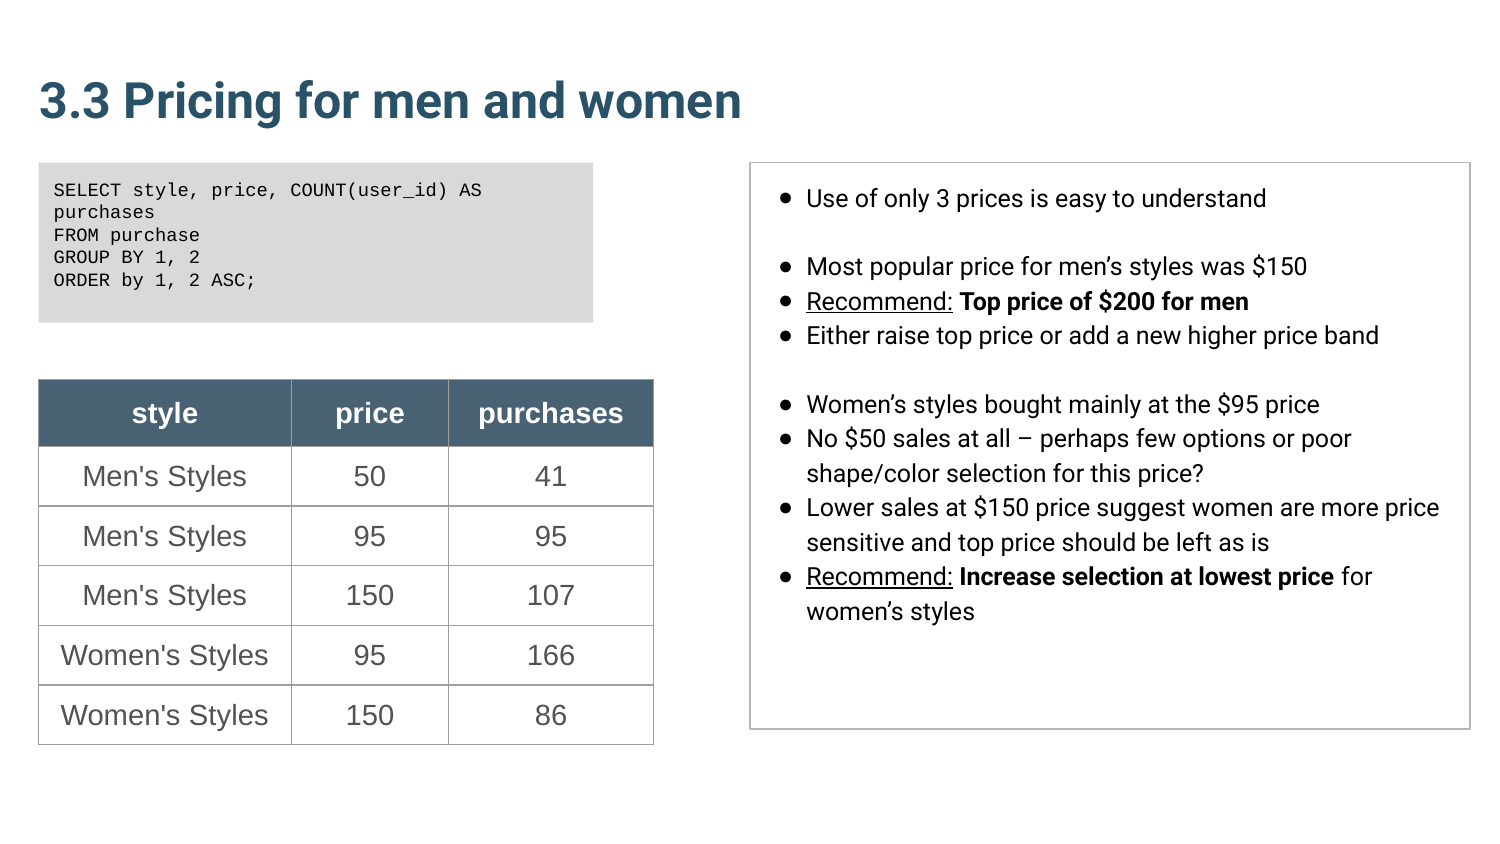

3.3 Pricing for men and women
SELECT style, price, COUNT(user_id) AS purchases
FROM purchase
GROUP BY 1, 2
ORDER by 1, 2 ASC;
Use of only 3 prices is easy to understand

Most popular price for men’s styles was $150
Recommend: Top price of $200 for men
Either raise top price or add a new higher price band

Women’s styles bought mainly at the $95 price
No $50 sales at all – perhaps few options or poor shape/color selection for this price?
Lower sales at $150 price suggest women are more price sensitive and top price should be left as is
Recommend: Increase selection at lowest price for women’s styles

| style | price | purchases |
| --- | --- | --- |
| Men's Styles | 50 | 41 |
| Men's Styles | 95 | 95 |
| Men's Styles | 150 | 107 |
| Women's Styles | 95 | 166 |
| Women's Styles | 150 | 86 |